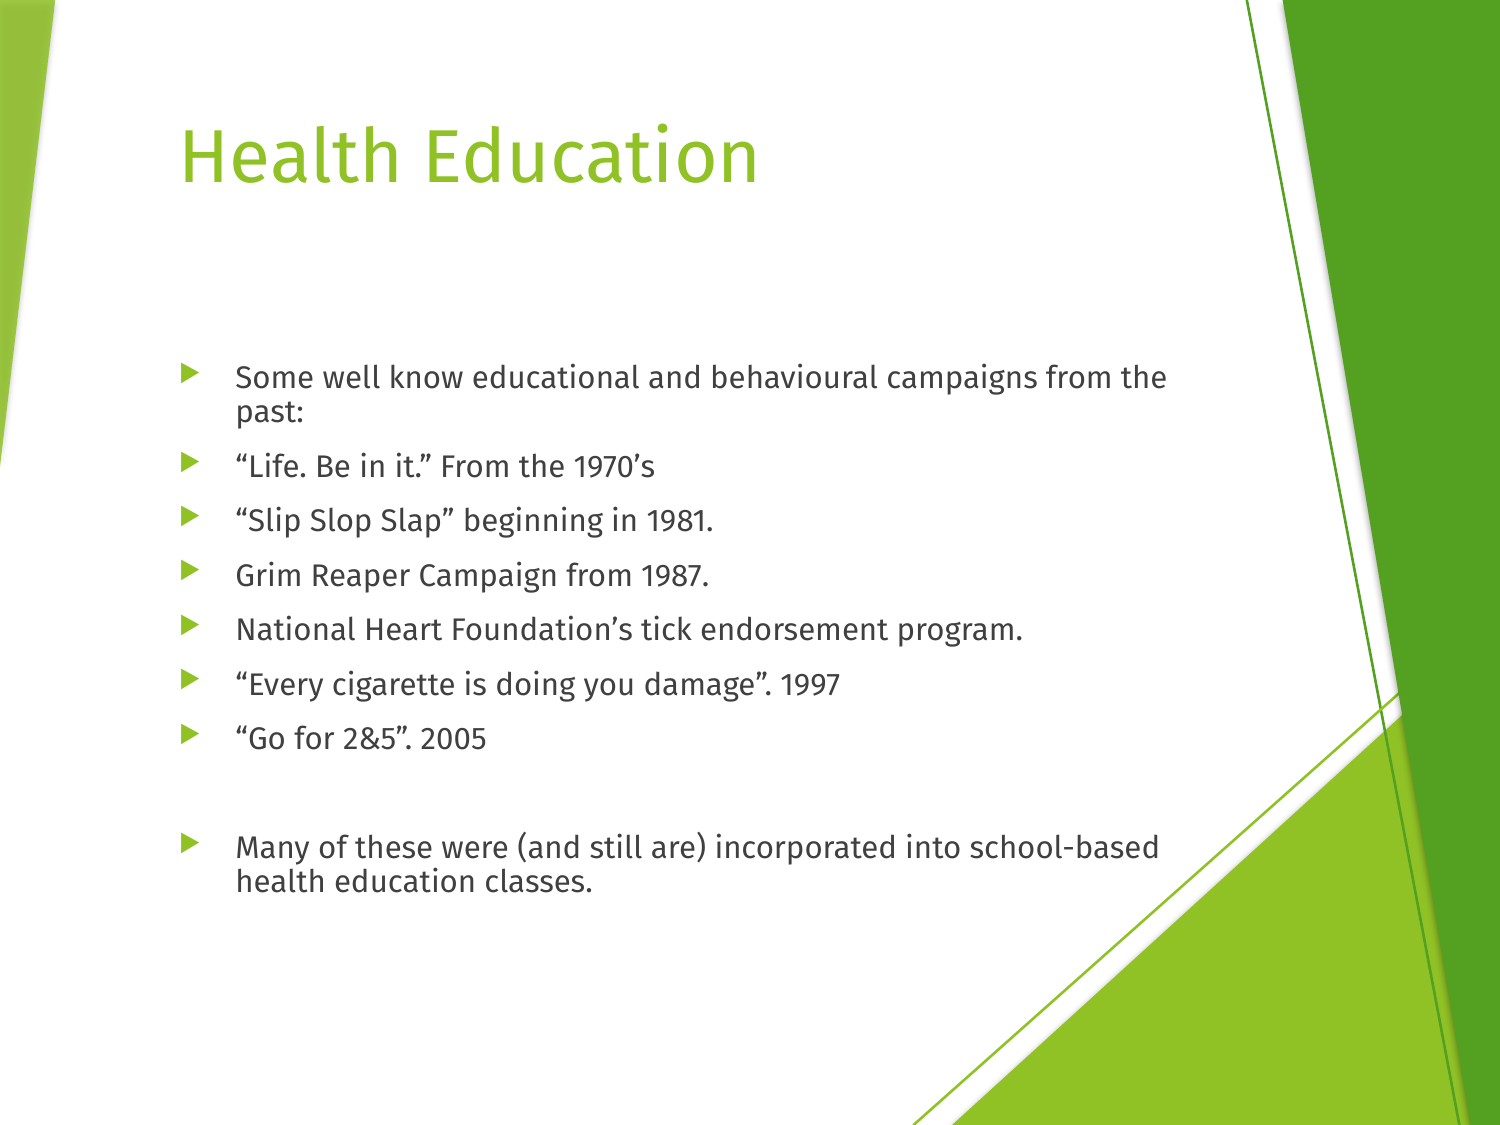

# Health Education
Some well know educational and behavioural campaigns from the past:
“Life. Be in it.” From the 1970’s
“Slip Slop Slap” beginning in 1981.
Grim Reaper Campaign from 1987.
National Heart Foundation’s tick endorsement program.
“Every cigarette is doing you damage”. 1997
“Go for 2&5”. 2005

Many of these were (and still are) incorporated into school-based health education classes.